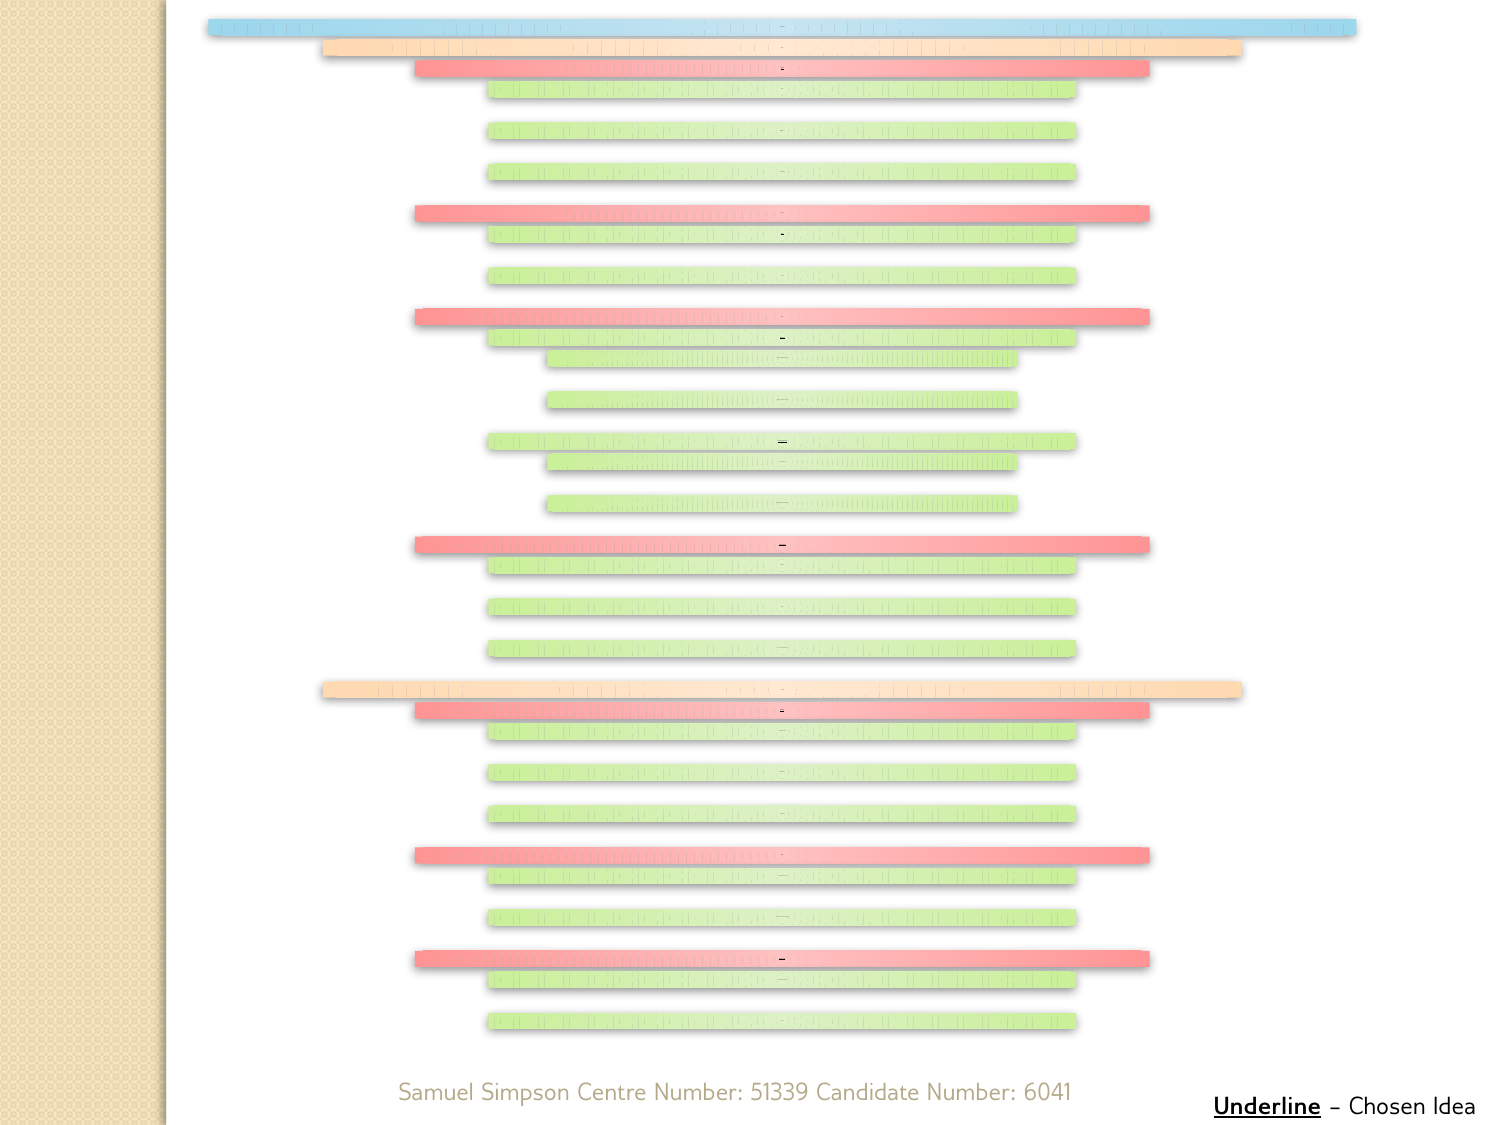

Peripherals
Inputs
Buttons
Mode
Brightness
Colour Adjust
Switches
On/Off
Input
Audio
Microphone
No Cables apart from power
Picks up background noise
3.5mm headphone jack
Low Distortion
Little background interference
Infrared Remote
Wireless
Easy
No need to touch the unit
Outputs
RGB Leds
Rectangular Grid
Addressable
Chainable
Buzzer
Could be hard to hear
Signals when mode changed
Indicator Leds
Remote Receive Blinks
Power
Samuel Simpson Centre Number: 51339 Candidate Number: 6041
Underline – Chosen Idea